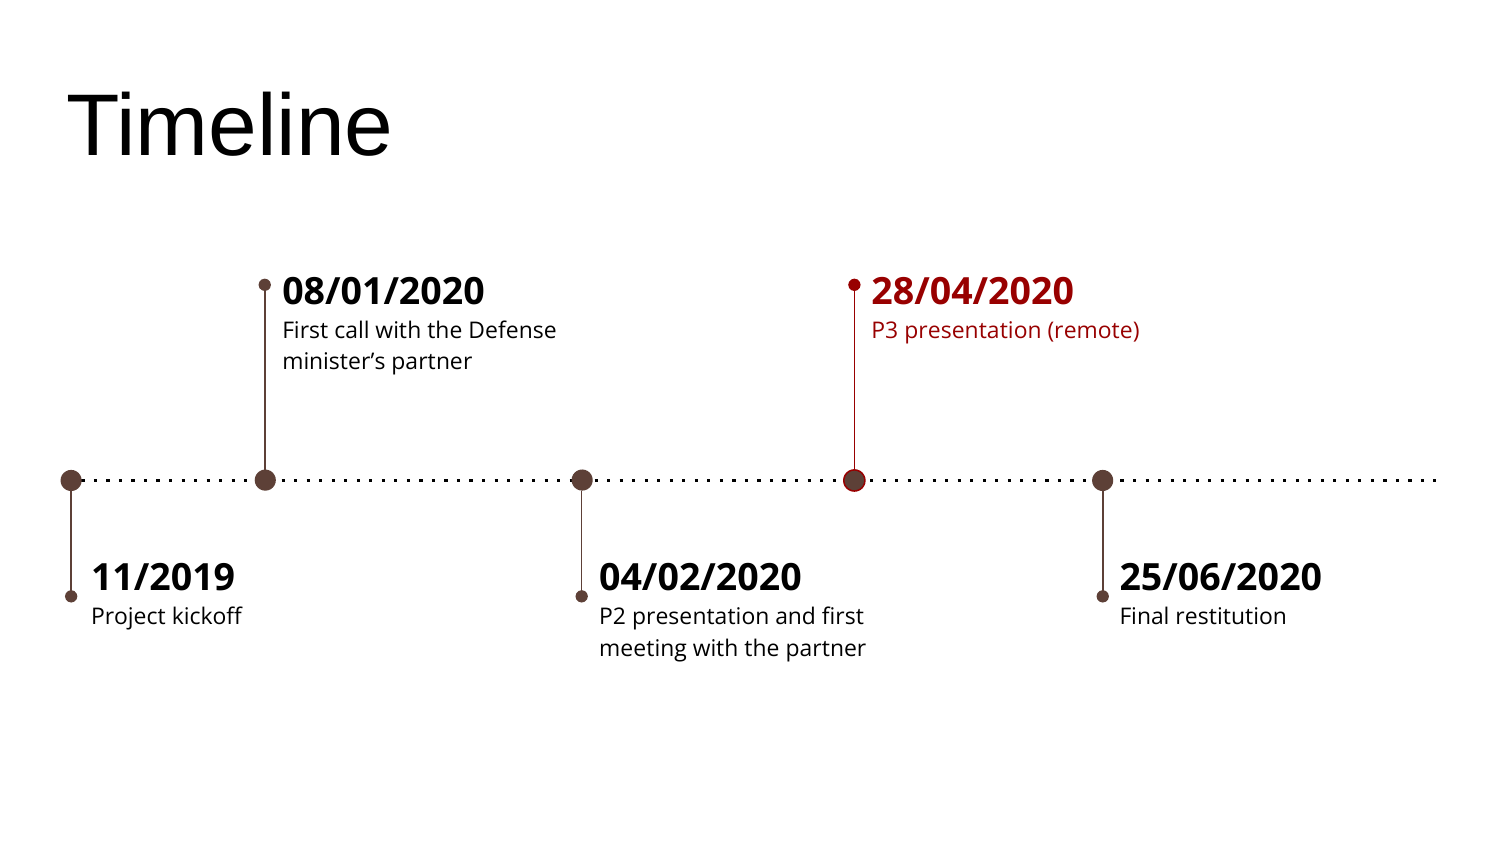

# Timeline
08/01/2020
First call with the Defense minister’s partner
28/04/2020
P3 presentation (remote)

04/02/2020
P2 presentation and first meeting with the partner
25/06/2020
Final restitution
11/2019
Project kickoff